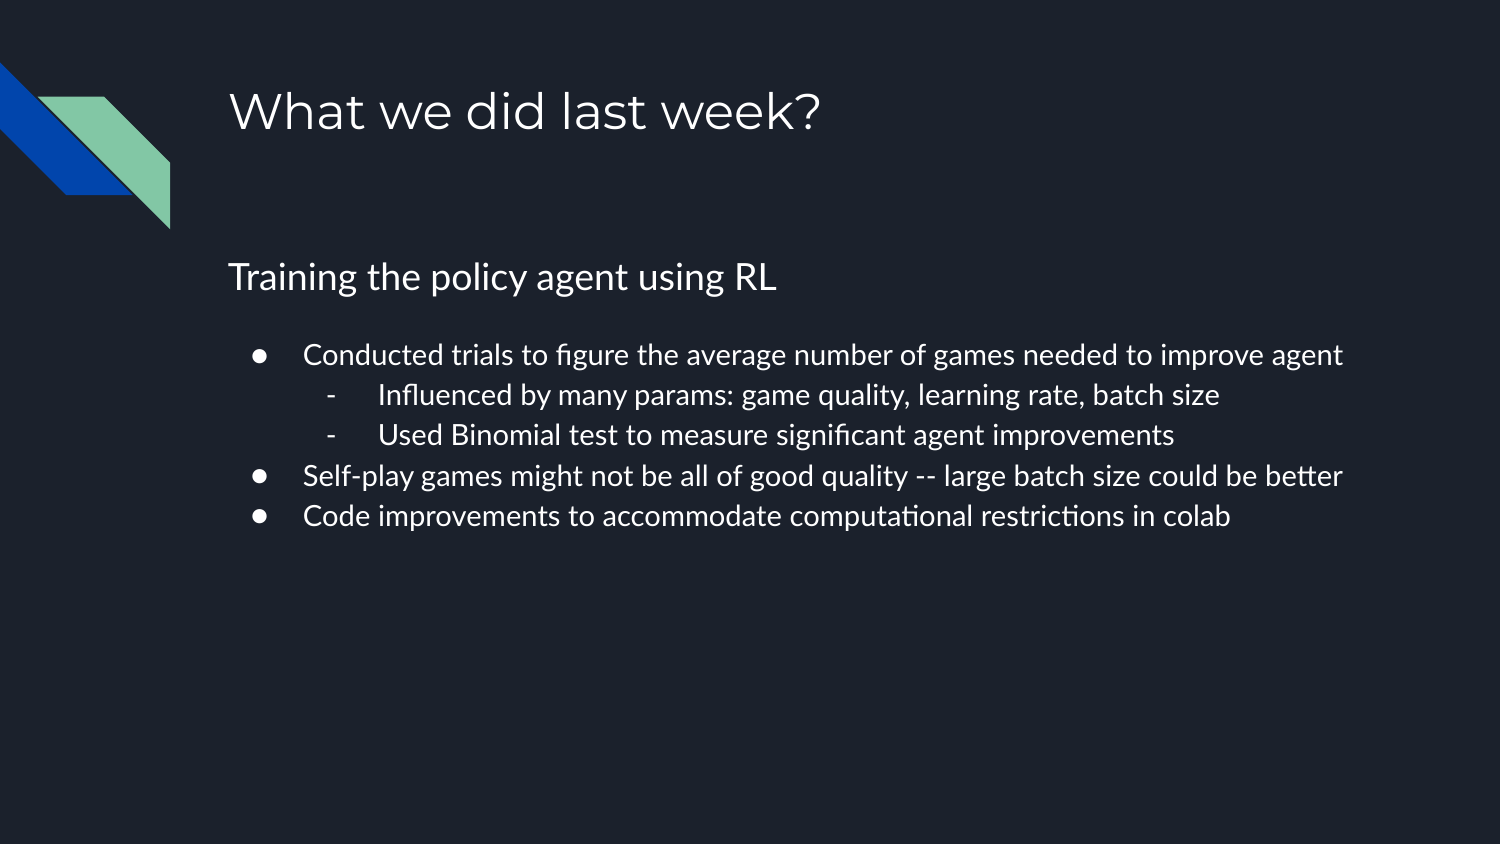

# What we did last week?
Training the policy agent using RL
Conducted trials to figure the average number of games needed to improve agent
Influenced by many params: game quality, learning rate, batch size
Used Binomial test to measure significant agent improvements
Self-play games might not be all of good quality -- large batch size could be better
Code improvements to accommodate computational restrictions in colab